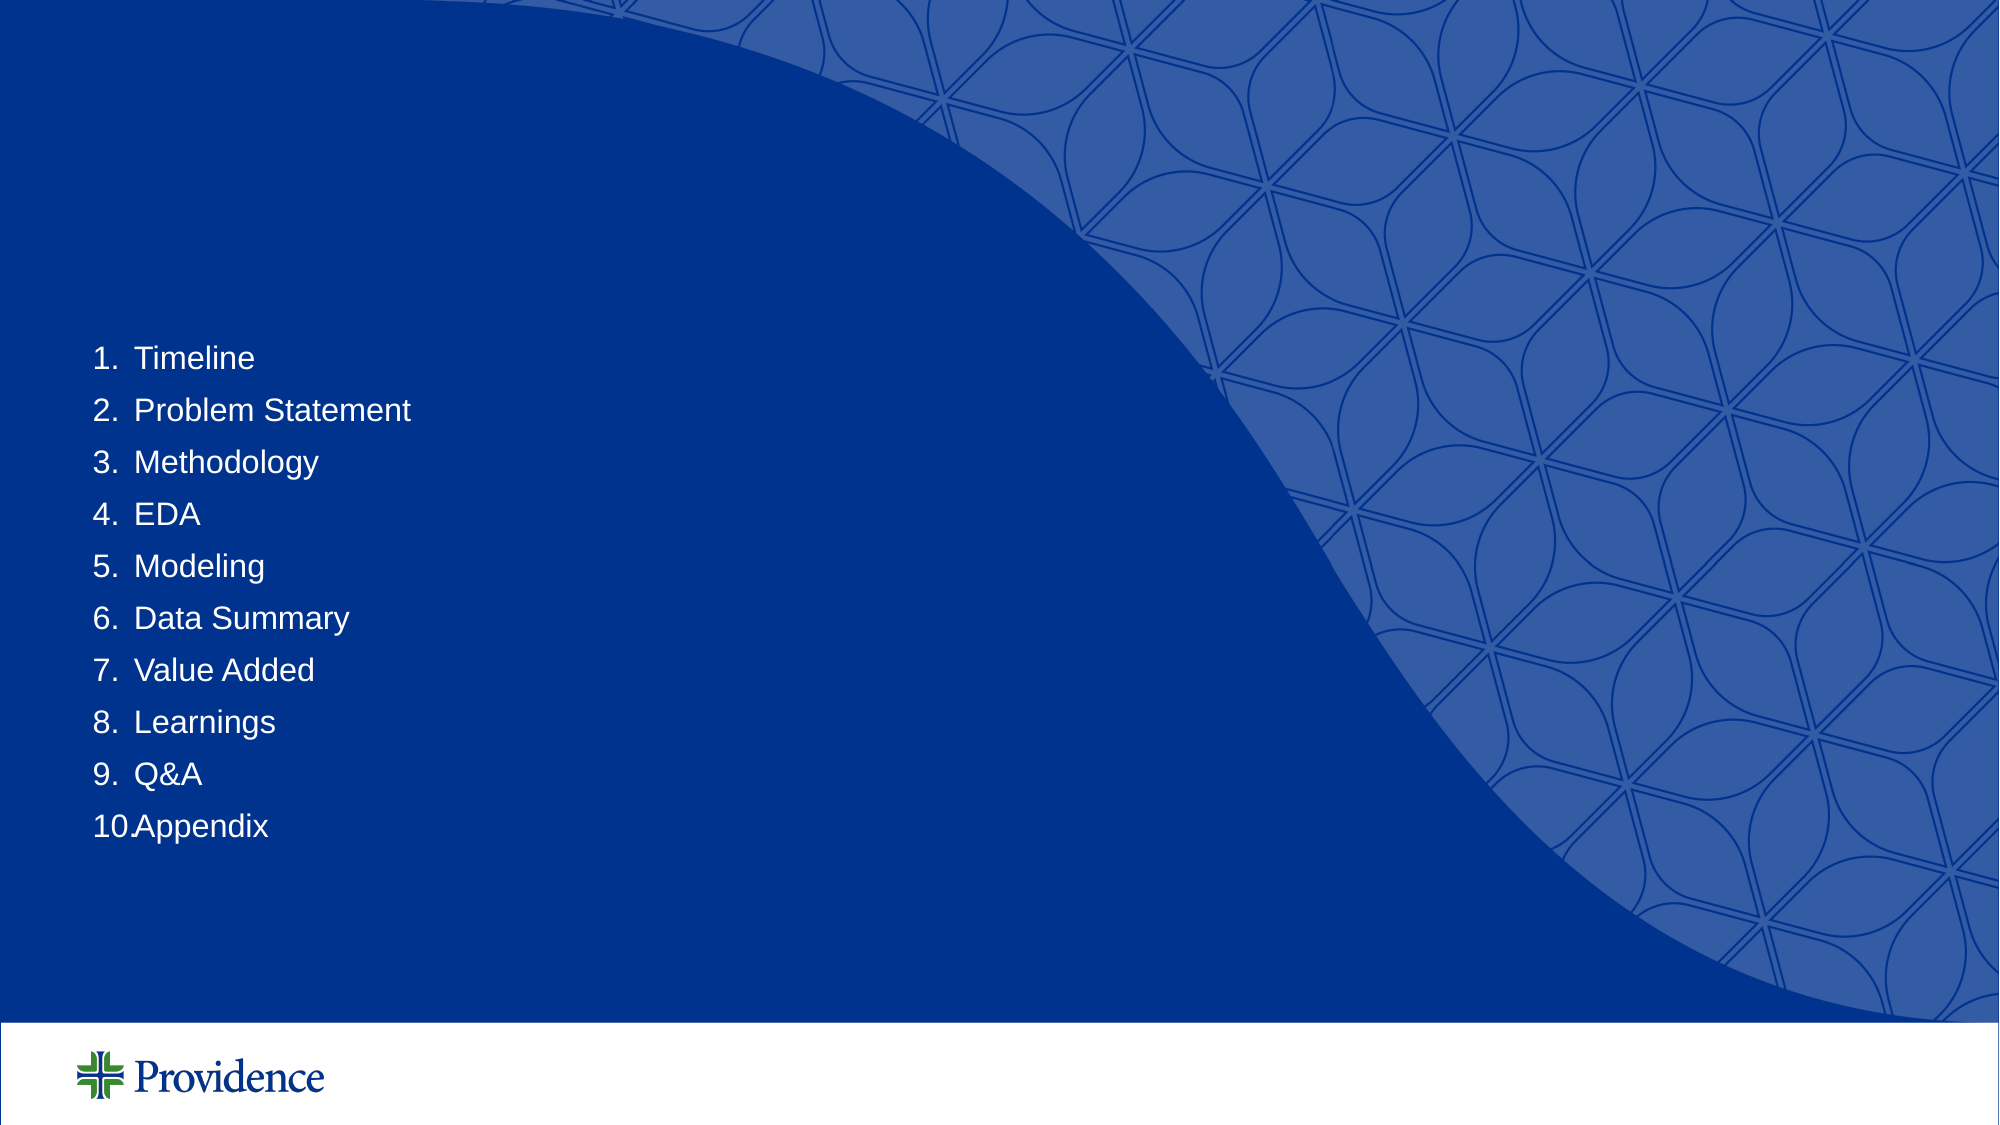

# Agenda

Timeline
Problem Statement
Methodology
EDA
Modeling
Data Summary
Value Added
Learnings
Q&A
Appendix